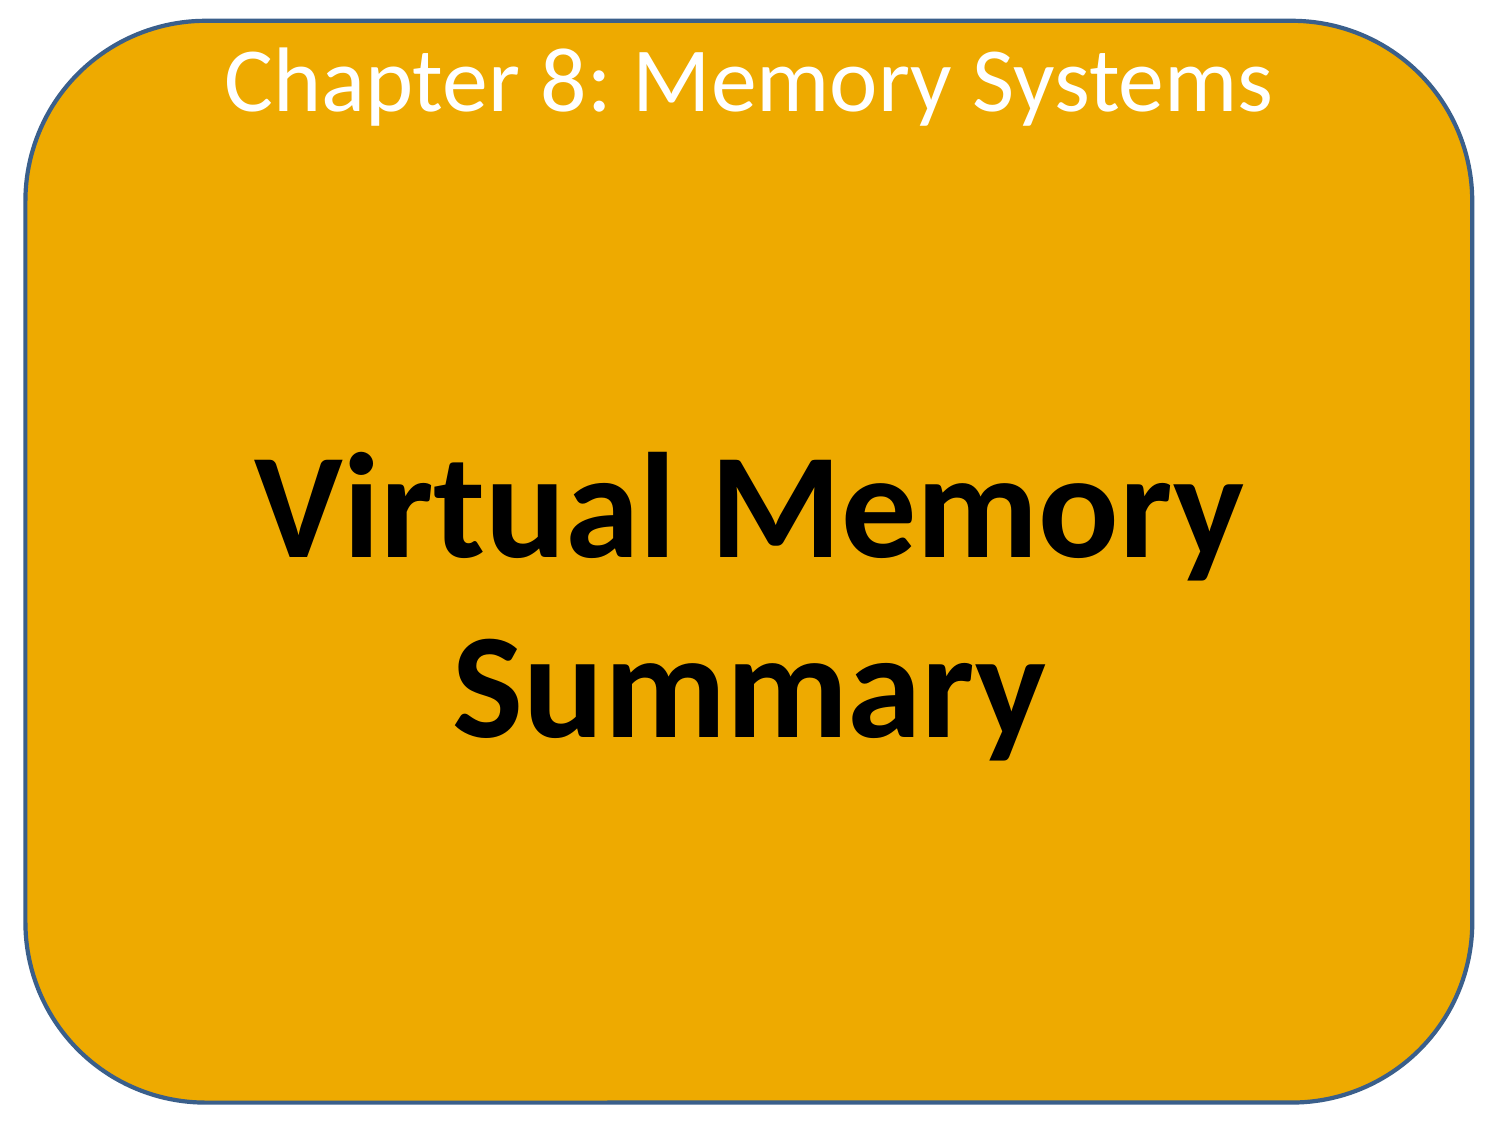

Chapter 8: Memory Systems
Virtual Memory Summary